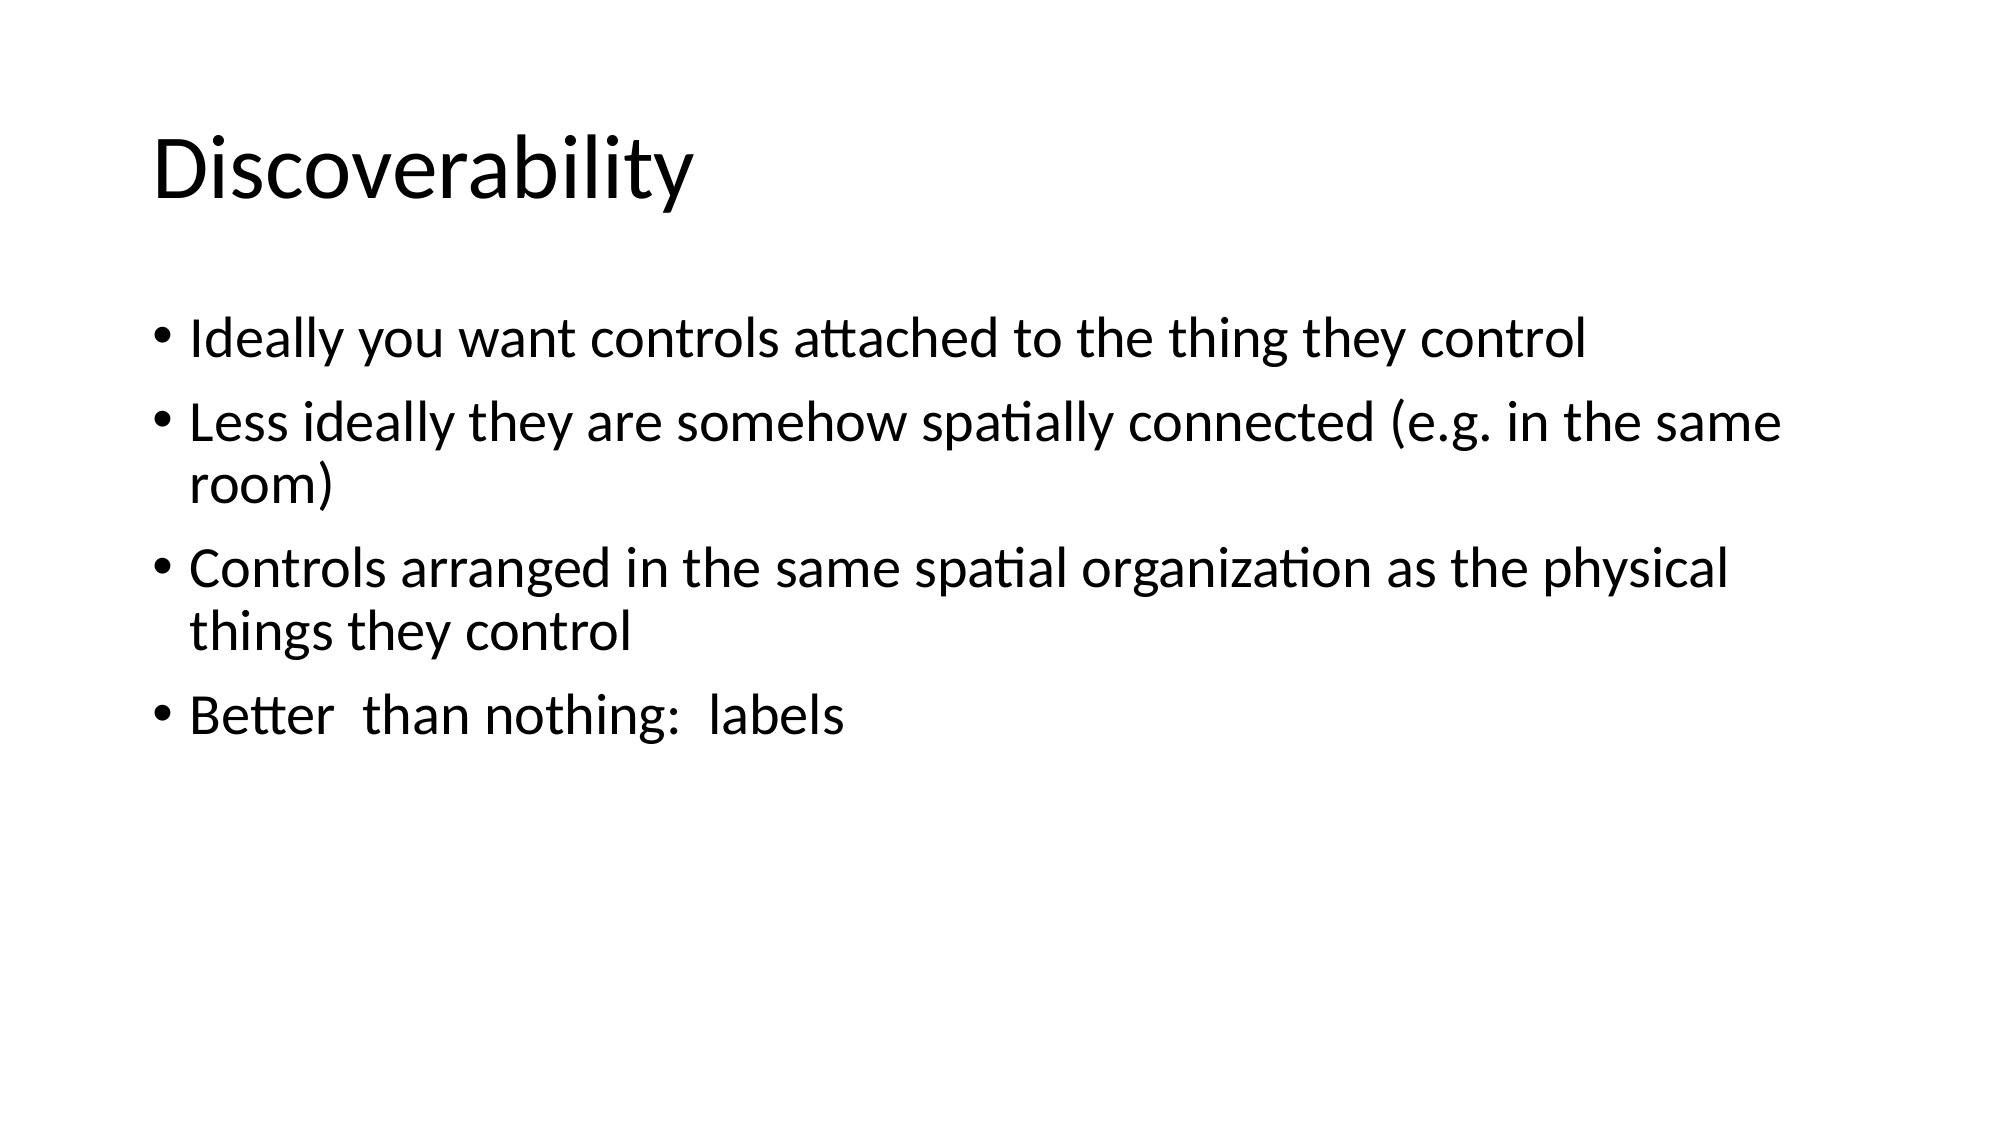

# Discoverability
Ideally you want controls attached to the thing they control
Less ideally they are somehow spatially connected (e.g. in the same room)
Controls arranged in the same spatial organization as the physical things they control
Better  than nothing:  labels